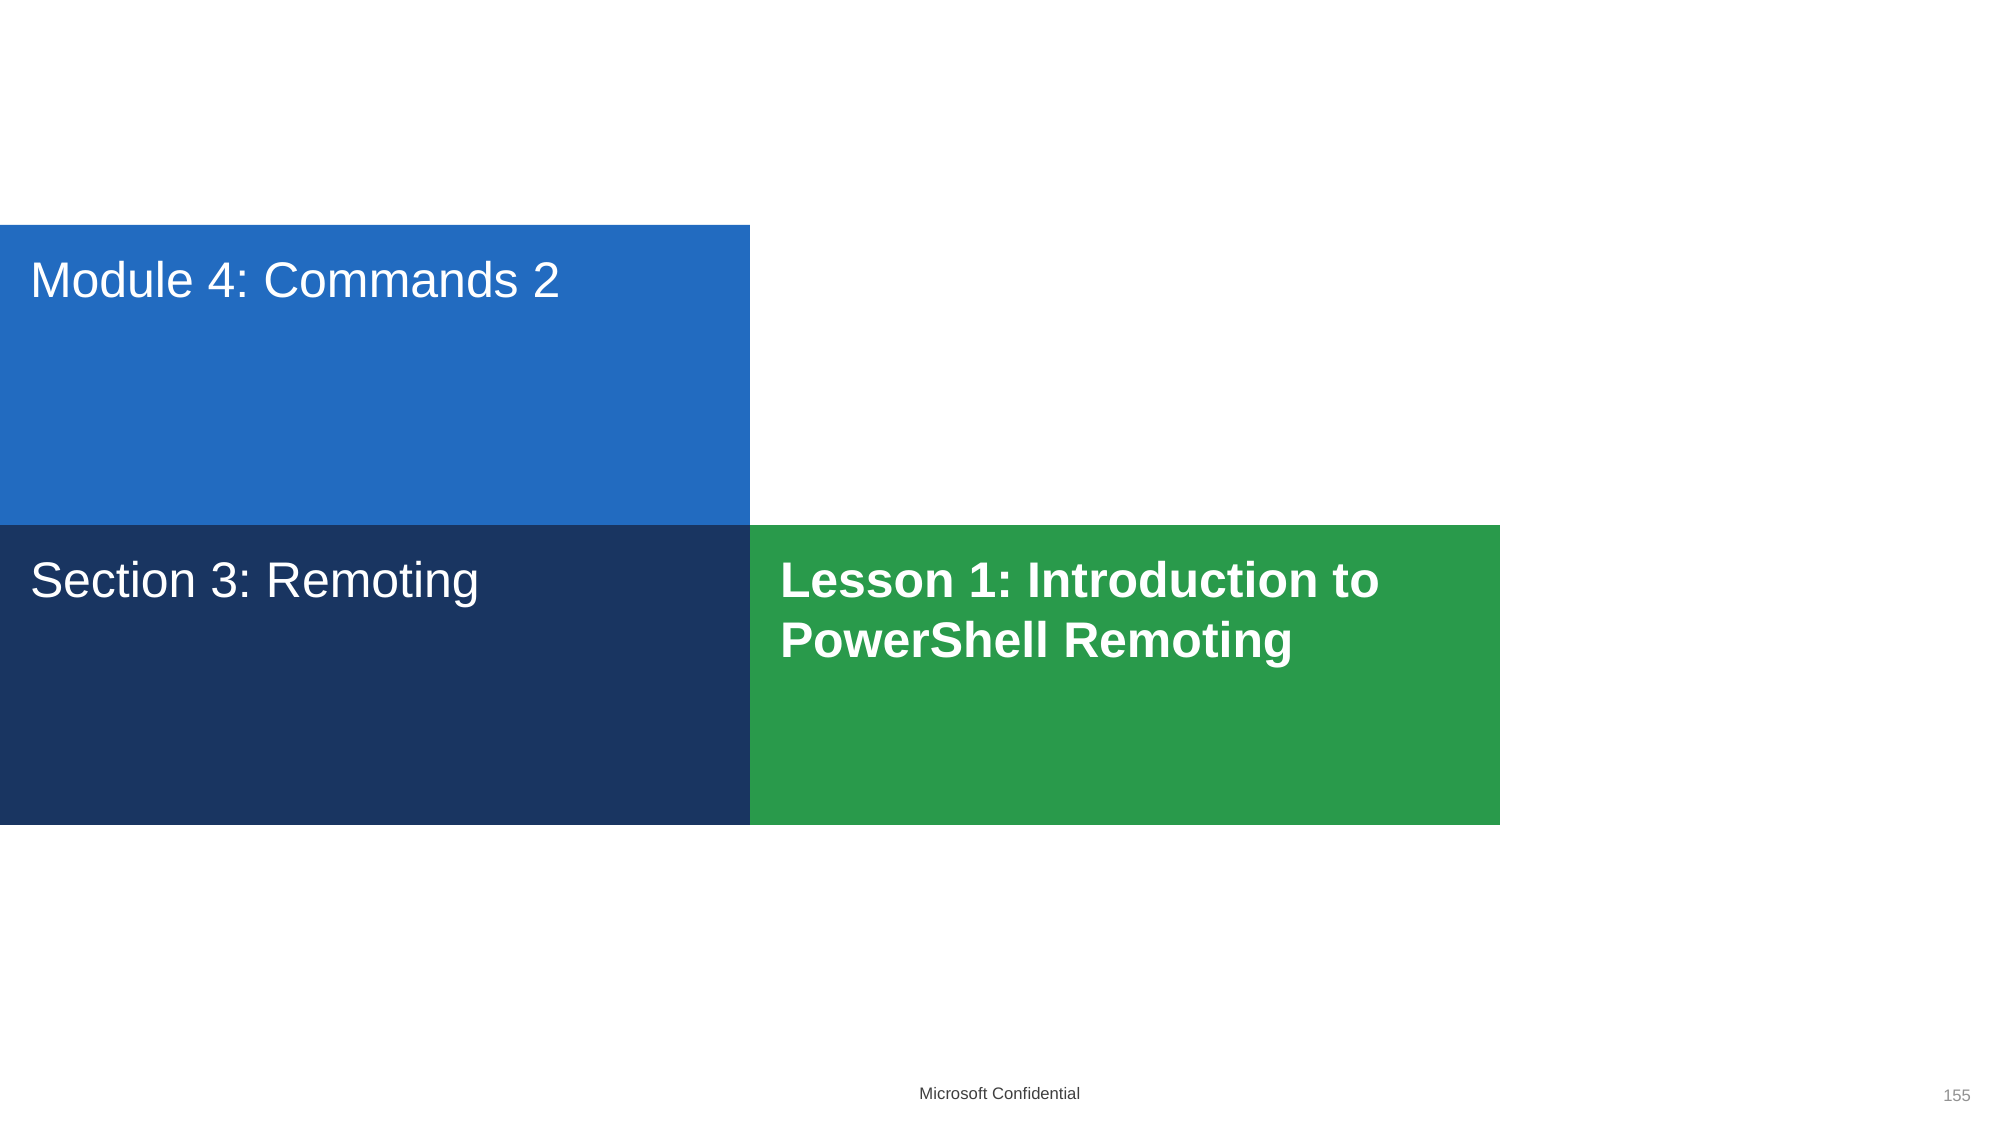

# Module 4: Commands 2
Section 3: Remoting
Lesson 1: Introduction to PowerShell Remoting
155